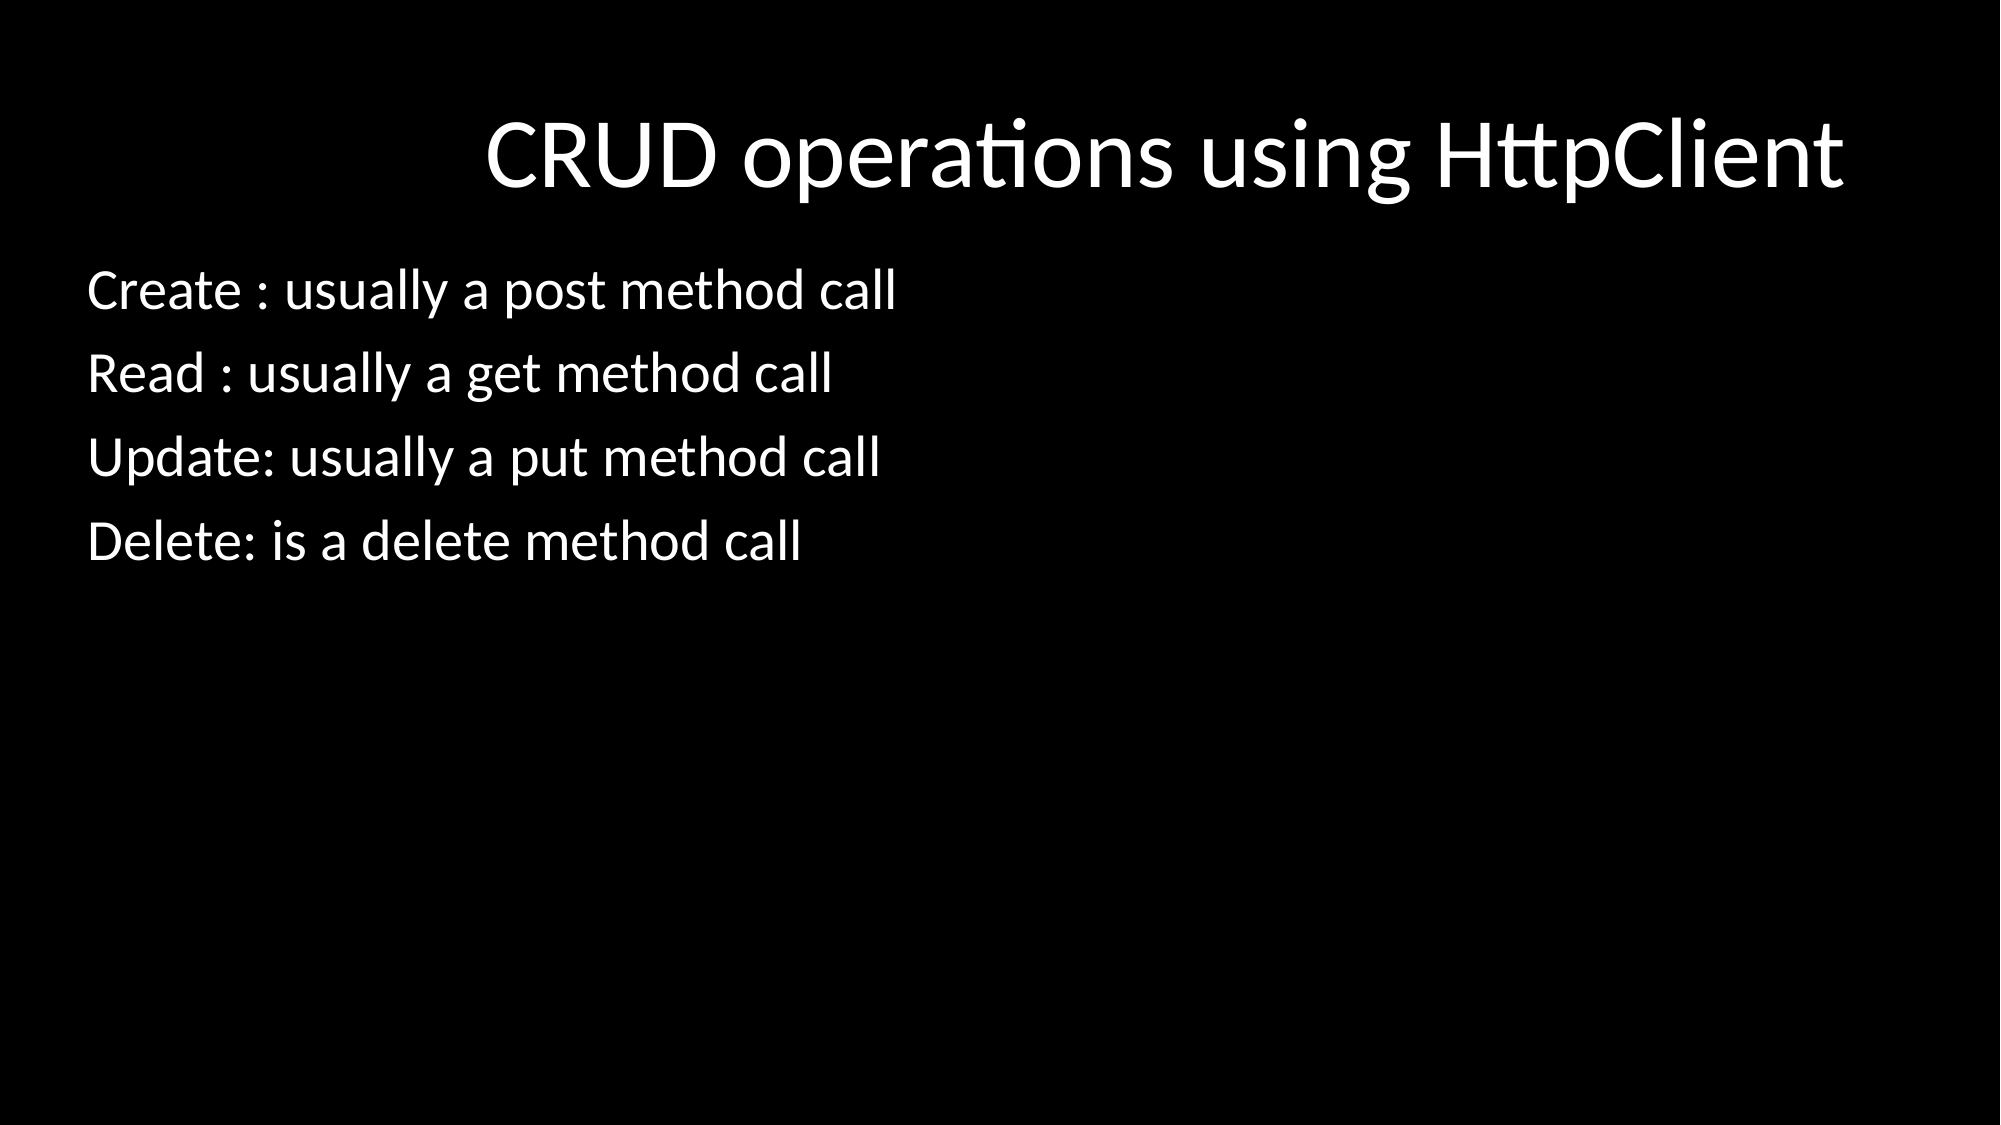

# CRUD operations using HttpClient
Create : usually a post method call
Read : usually a get method call
Update: usually a put method call
Delete: is a delete method call